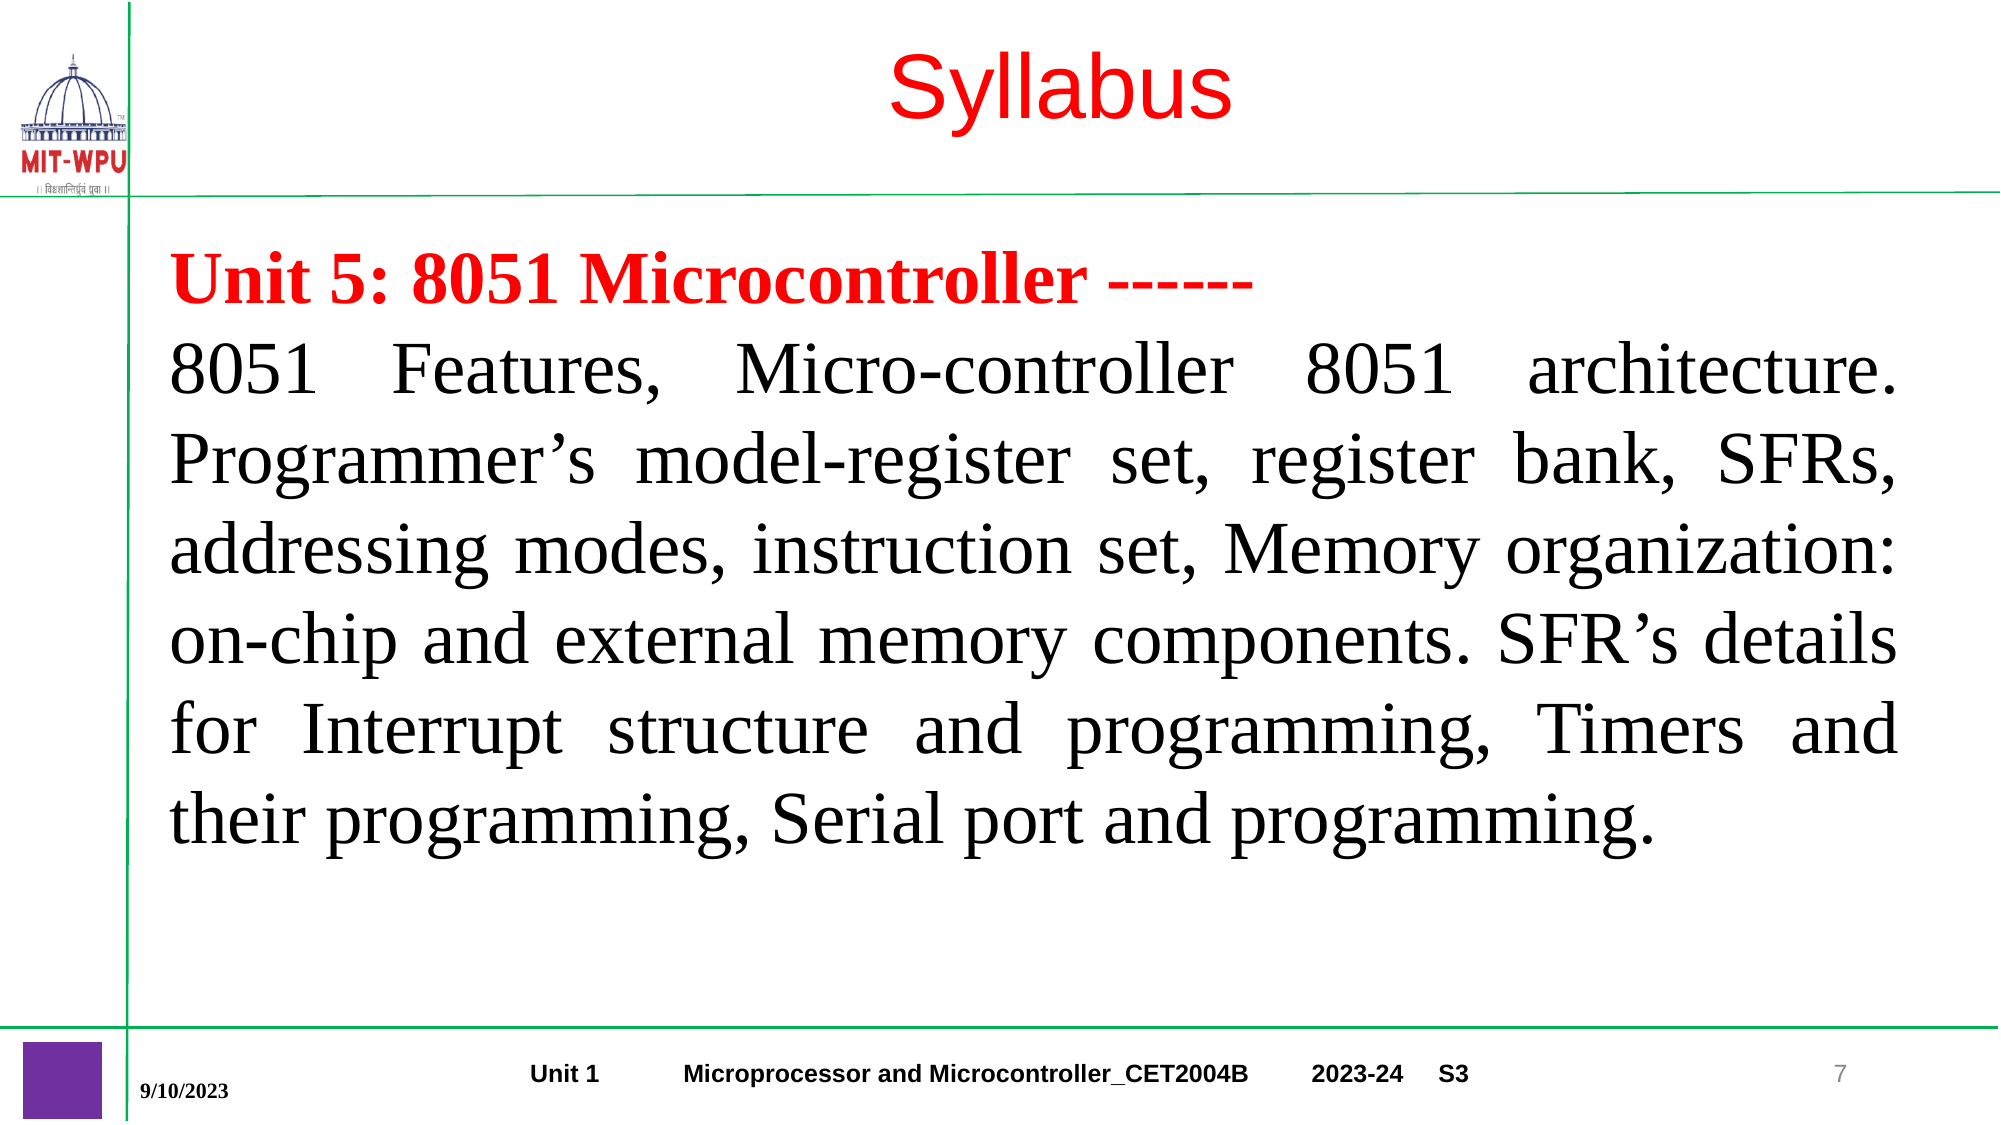

# Syllabus

Unit 5: 8051 Microcontroller ------
8051 Features, Micro-controller 8051 architecture. Programmer’s model-register set, register bank, SFRs, addressing modes, instruction set, Memory organization: on-chip and external memory components. SFR’s details for Interrupt structure and programming, Timers and their programming, Serial port and programming.

Unit 1            Microprocessor and Microcontroller_CET2004B         2023-24     S3
7
9/10/2023